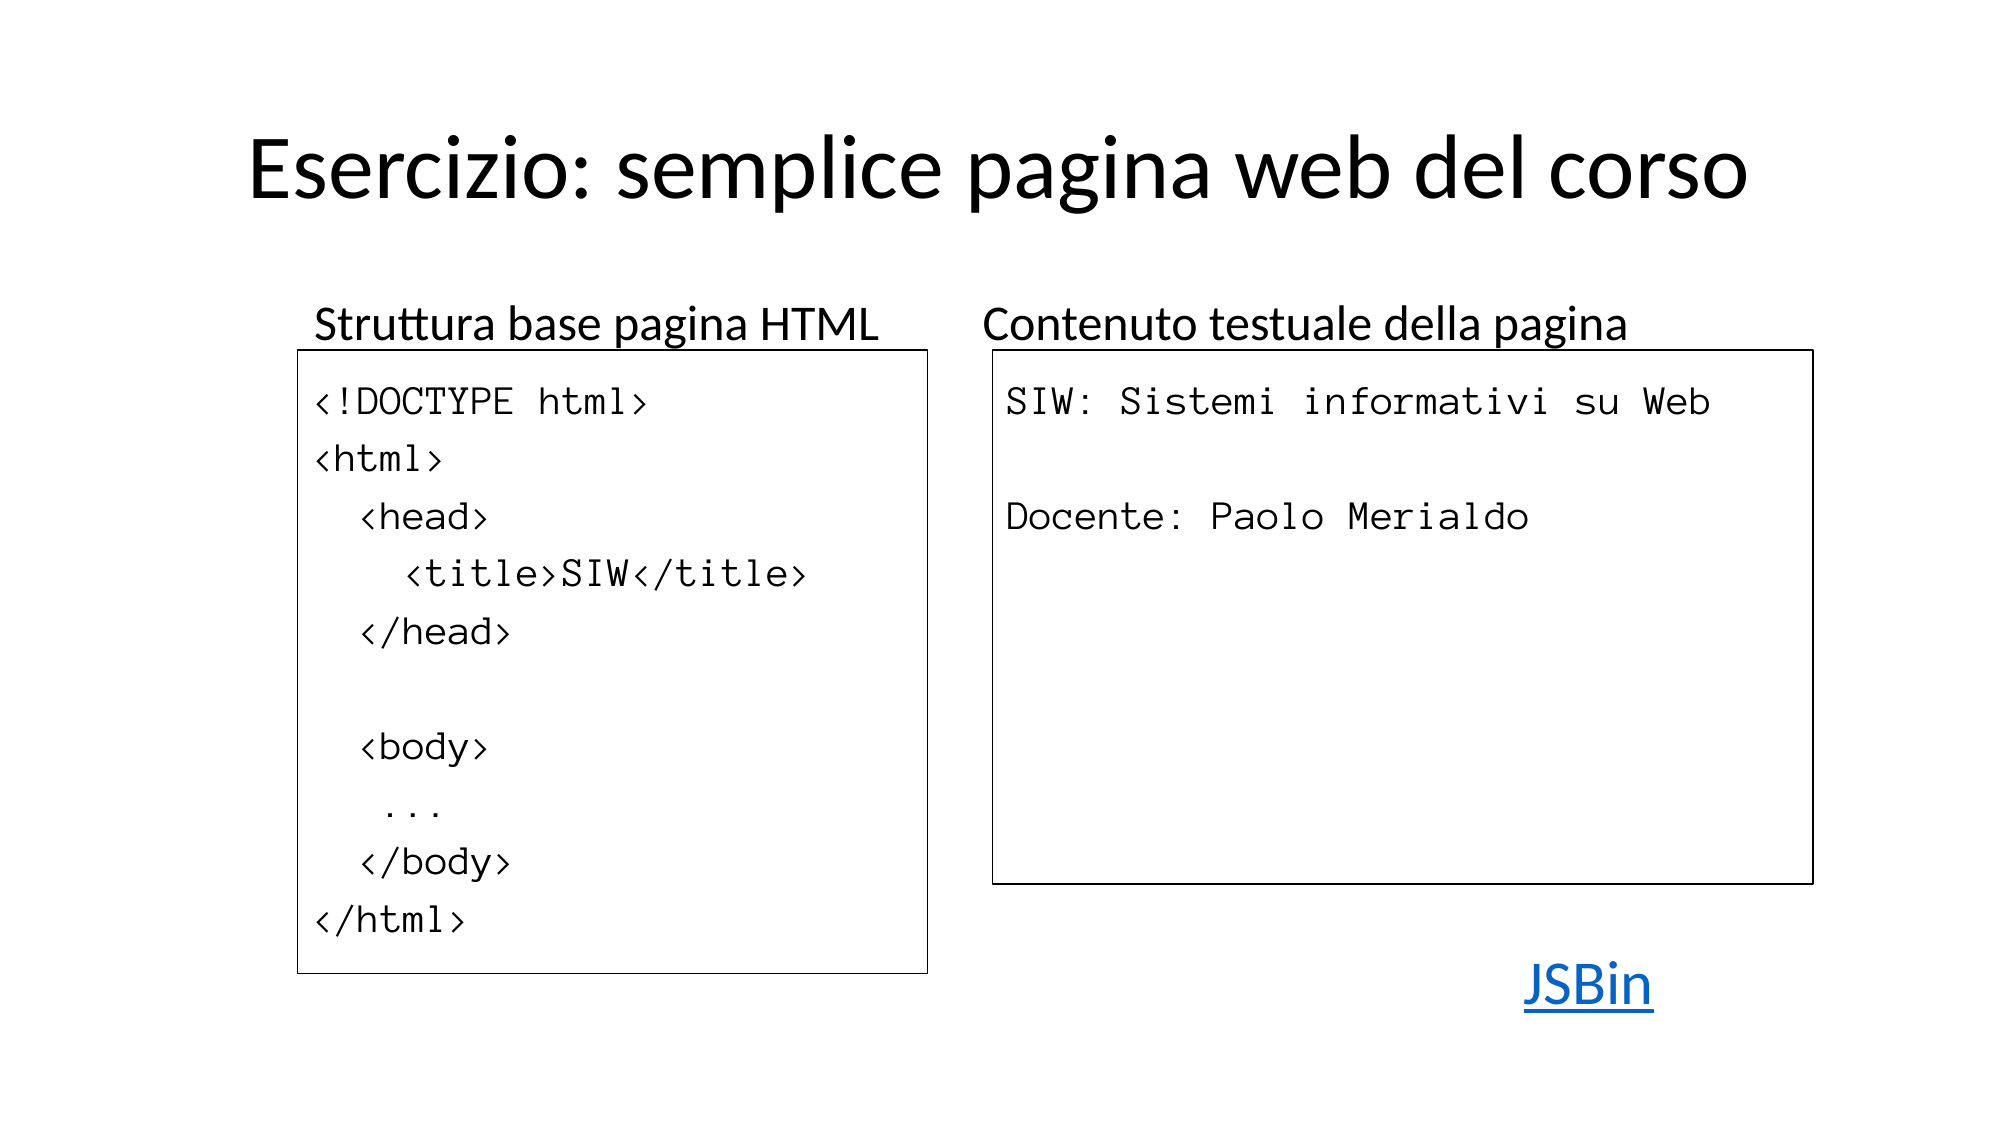

# Esercizio: semplice pagina web del corso
Contenuto testuale della pagina
Struttura base pagina HTML
SIW: Sistemi informativi su Web

Docente: Paolo Merialdo
<!DOCTYPE html>
<html>
  <head>
    <title>SIW</title>
  </head>

  <body>
   ...
  </body>
</html>

JSBin